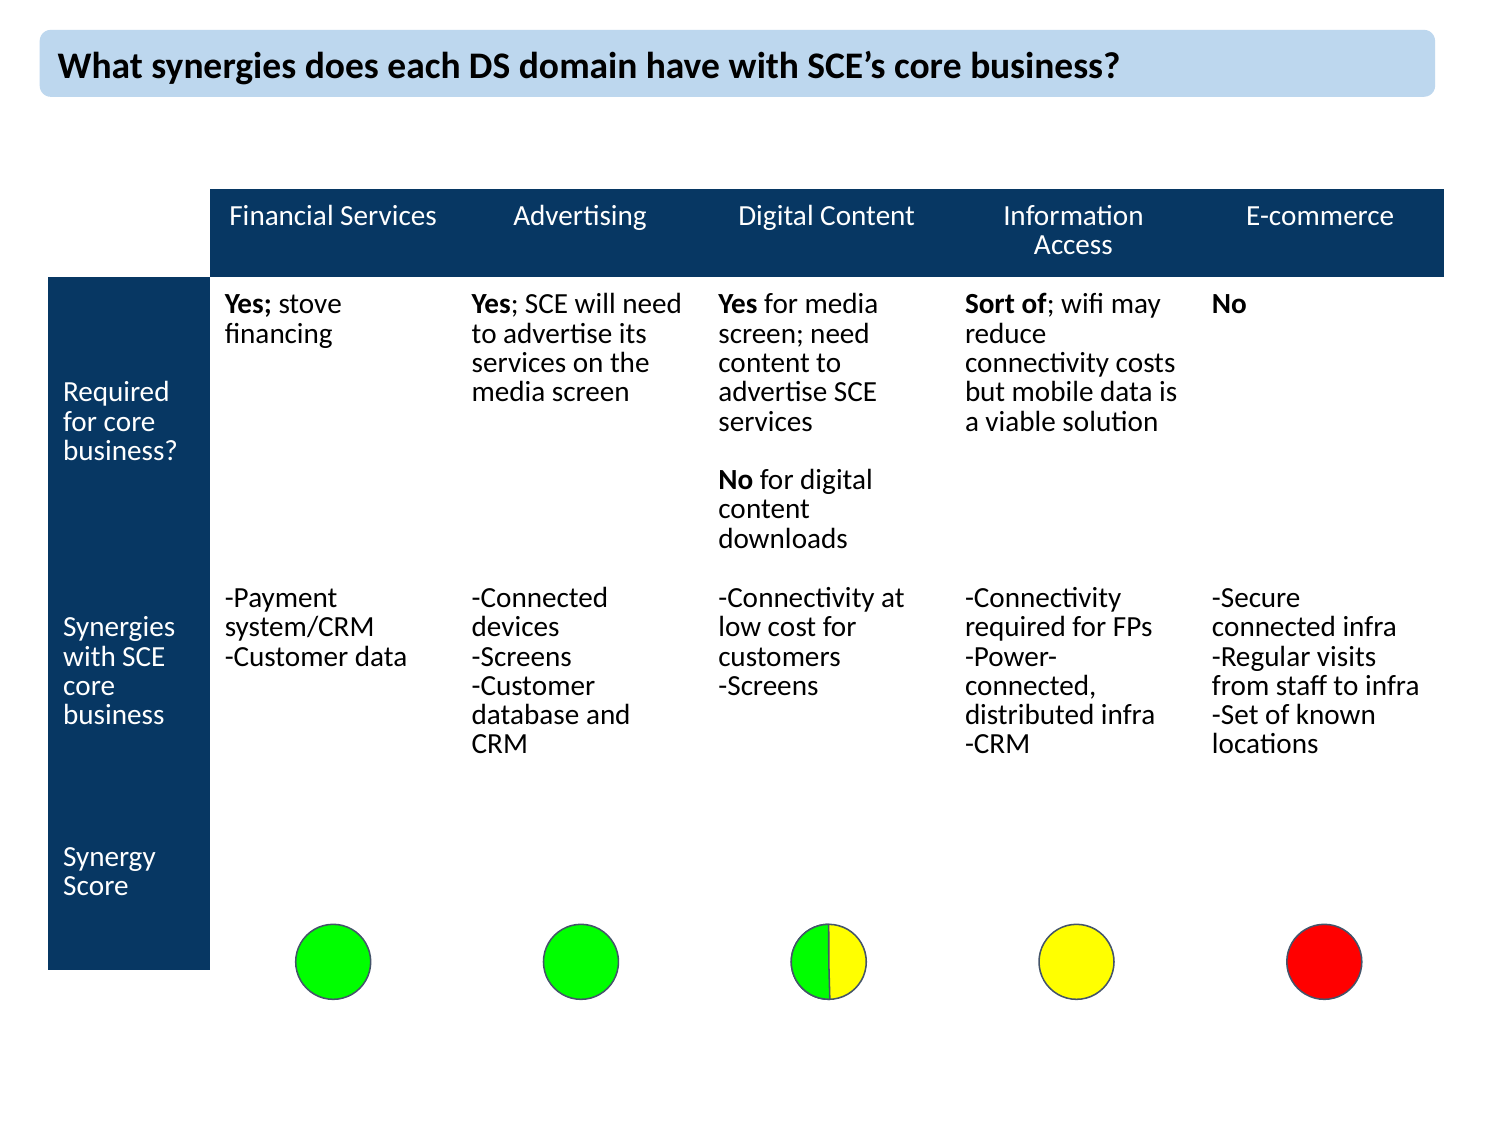

What synergies does each DS domain have with SCE’s core business?
|  | Financial Services | Advertising | Digital Content | Information Access | E-commerce |
| --- | --- | --- | --- | --- | --- |
| Required for core business? | Yes; stove financing | Yes; SCE will need to advertise its services on the media screen | Yes for media screen; need content to advertise SCE services No for digital content downloads | Sort of; wifi may reduce connectivity costs but mobile data is a viable solution | No |
| Synergies with SCE core business | -Payment system/CRM -Customer data | -Connected devices -Screens -Customer database and CRM | -Connectivity at low cost for customers -Screens | -Connectivity required for FPs -Power-connected, distributed infra -CRM | -Secure connected infra -Regular visits from staff to infra -Set of known locations |
| Synergy Score |  |  |  |  |  |